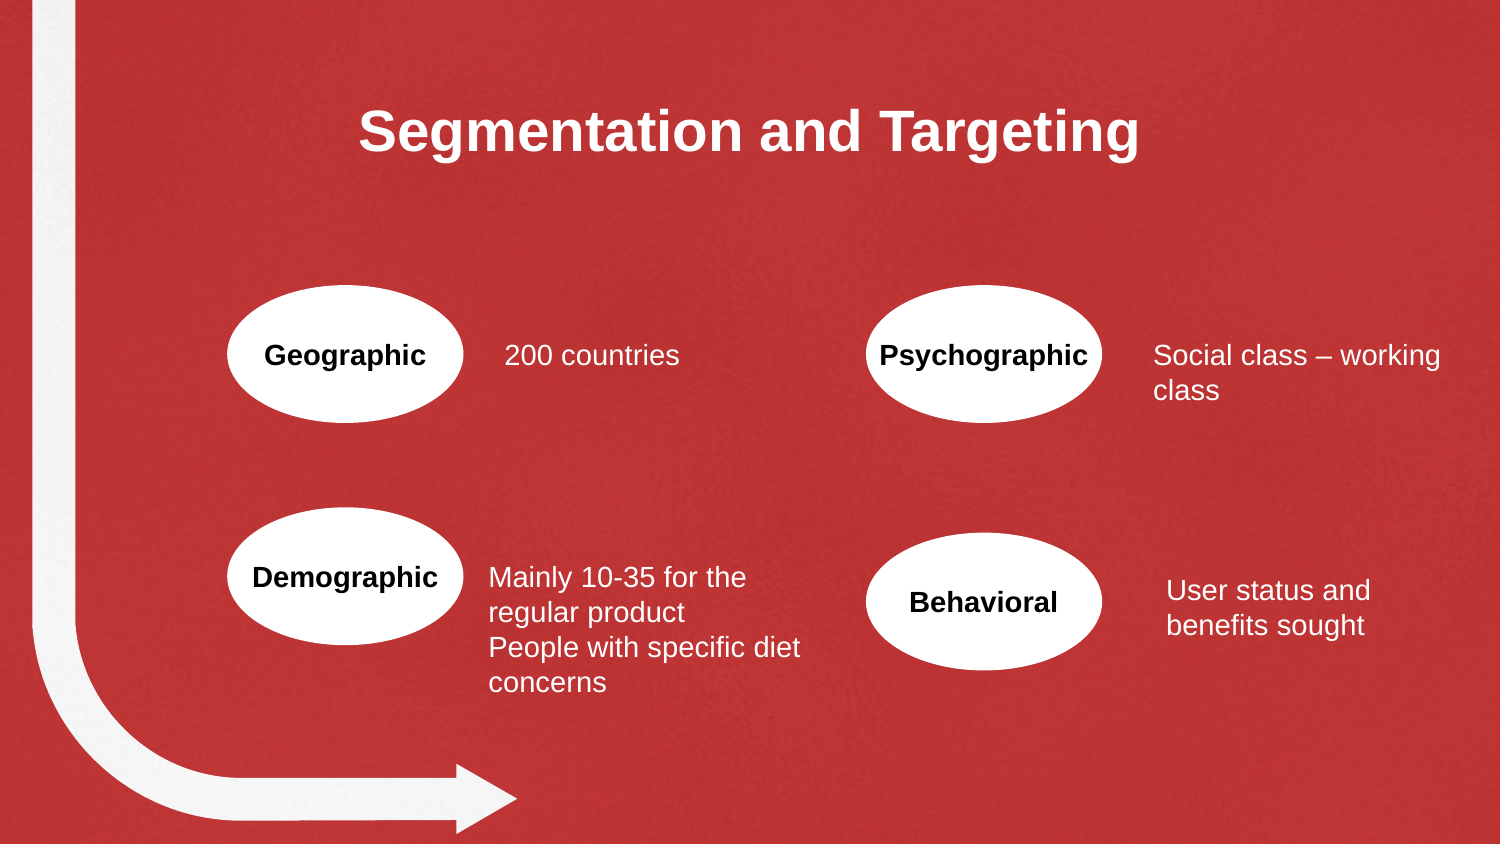

# Segmentation and Targeting

Geographic
200 countries
Psychographic
Social class – working class

Demographic
Mainly 10-35 for the regular product
People with specific diet concerns
User status and benefits sought
Behavioral